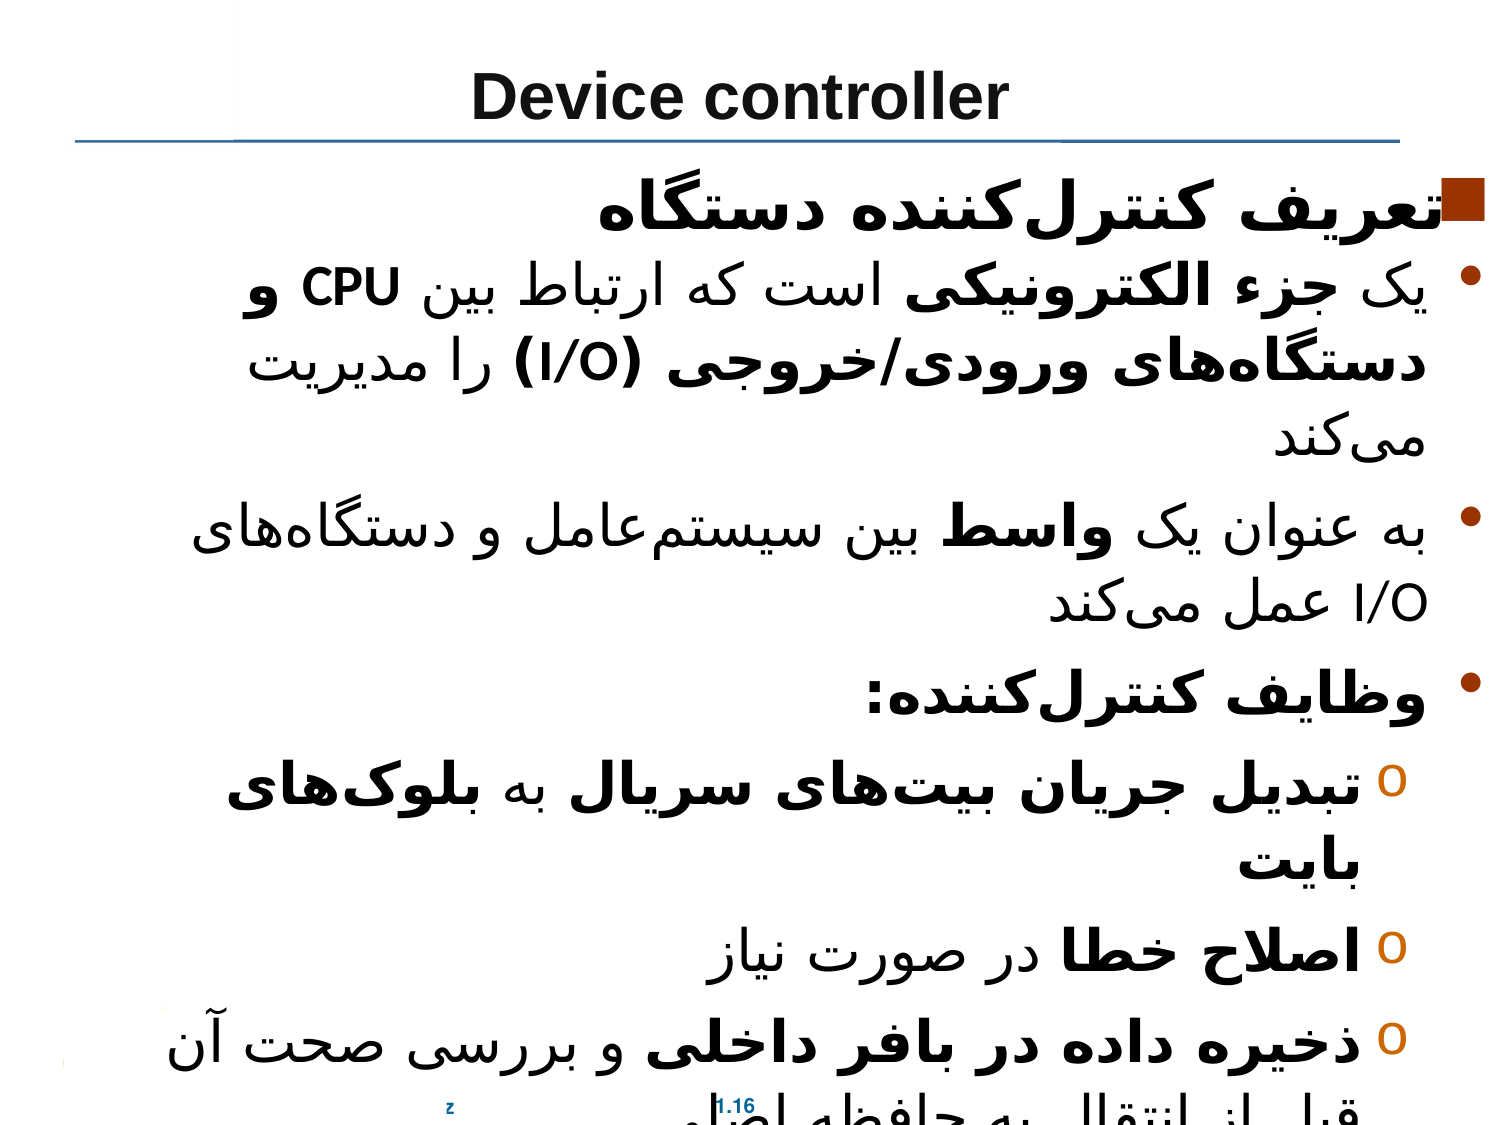

# Device controller
تعریف کنترل‌کننده دستگاه
یک جزء الکترونیکی است که ارتباط بین CPU و دستگاه‌های ورودی/خروجی (I/O) را مدیریت می‌کند
به عنوان یک واسط بین سیستم‌عامل و دستگاه‌های I/O عمل می‌کند
وظایف کنترل‌کننده:
تبدیل جریان بیت‌های سریال به بلوک‌های بایت
اصلاح خطا در صورت نیاز
ذخیره داده در بافر داخلی و بررسی صحت آن قبل از انتقال به حافظه اصلی